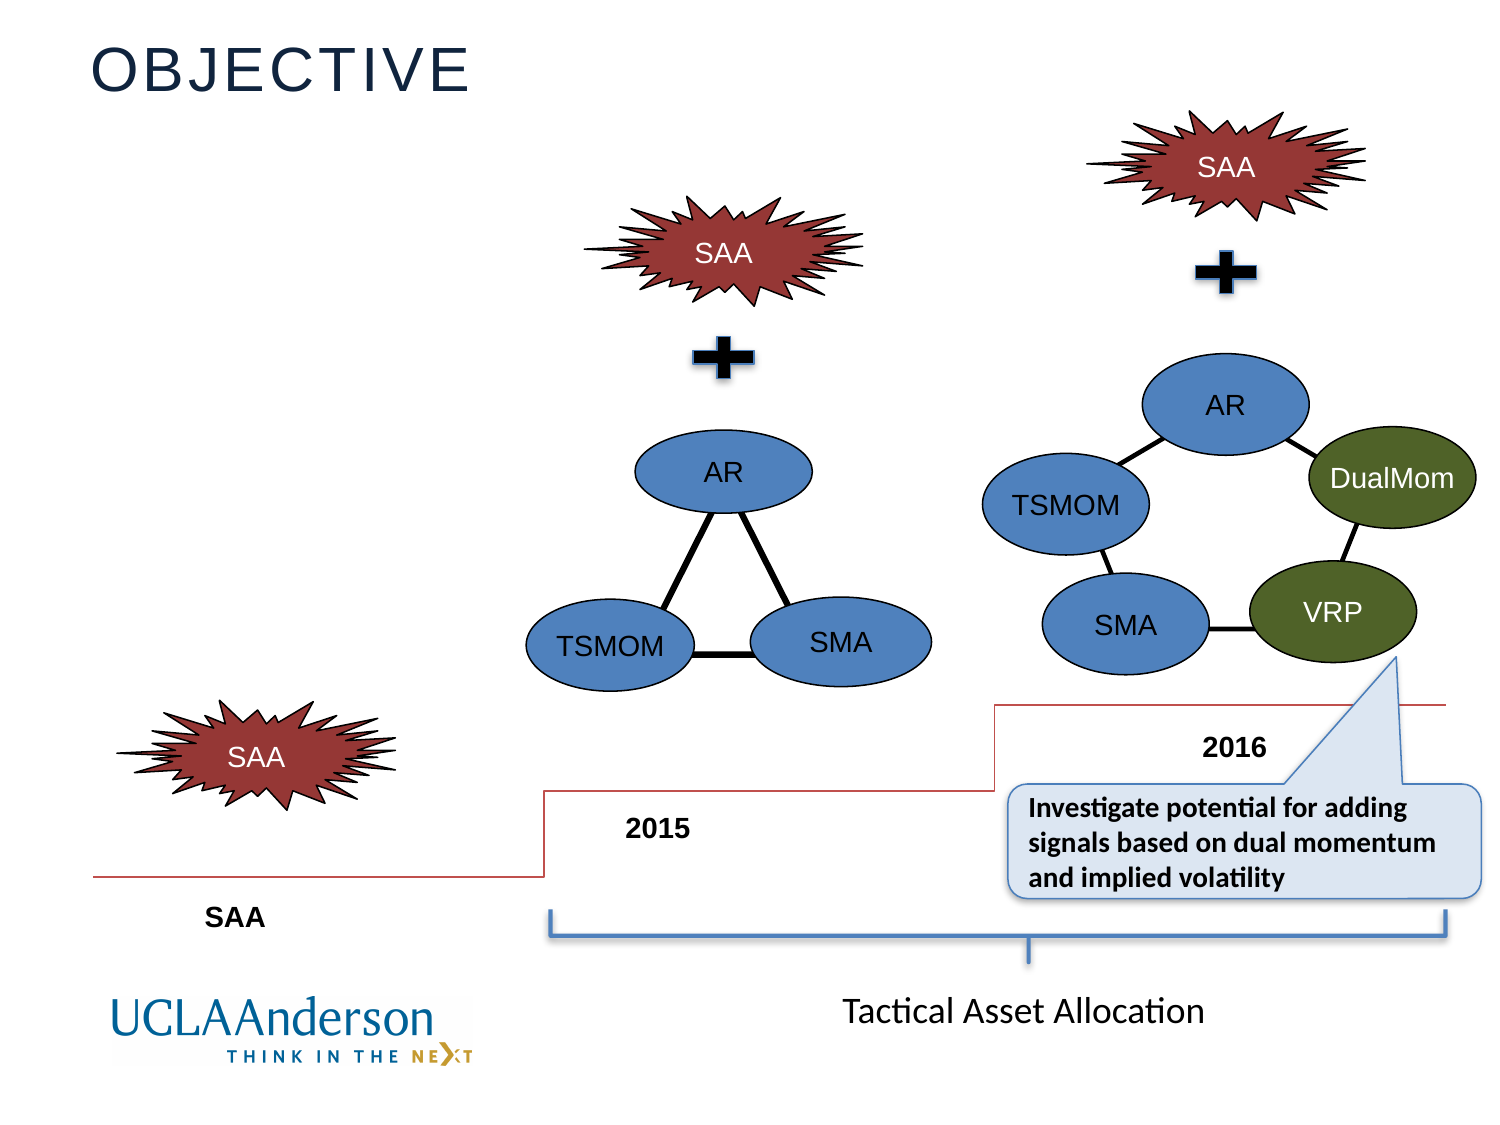

# Objective
SAA
SAA

AR

DualMom

AR

TSMOM

VRP

SMA

SMA

TSMOM
SAA

2016
Investigate potential for adding signals based on dual momentum and implied volatility
2015
SAA
Tactical Asset Allocation